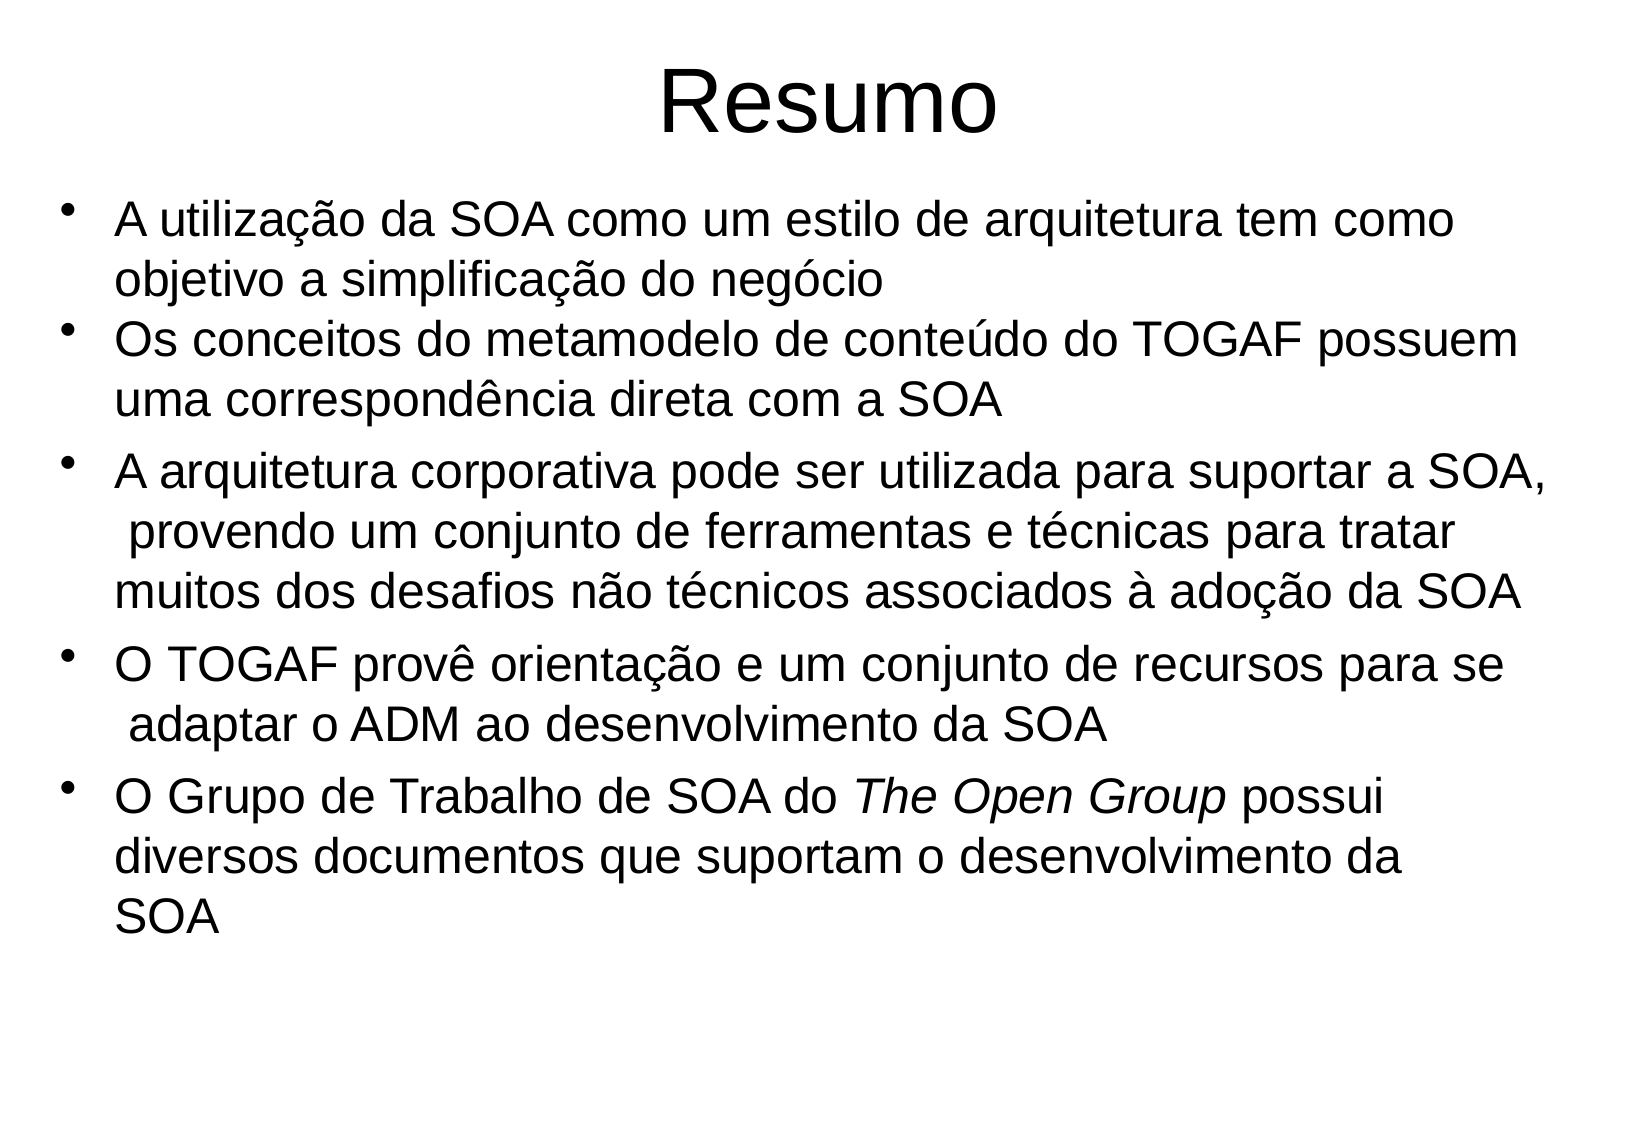

# Resumo
A utilização da SOA como um estilo de arquitetura tem como
objetivo a simplificação do negócio
Os conceitos do metamodelo de conteúdo do TOGAF possuem
uma correspondência direta com a SOA
A arquitetura corporativa pode ser utilizada para suportar a SOA,  provendo um conjunto de ferramentas e técnicas para tratar  muitos dos desafios não técnicos associados à adoção da SOA
O TOGAF provê orientação e um conjunto de recursos para se  adaptar o ADM ao desenvolvimento da SOA
O Grupo de Trabalho de SOA do The Open Group possui
diversos documentos que suportam o desenvolvimento da SOA